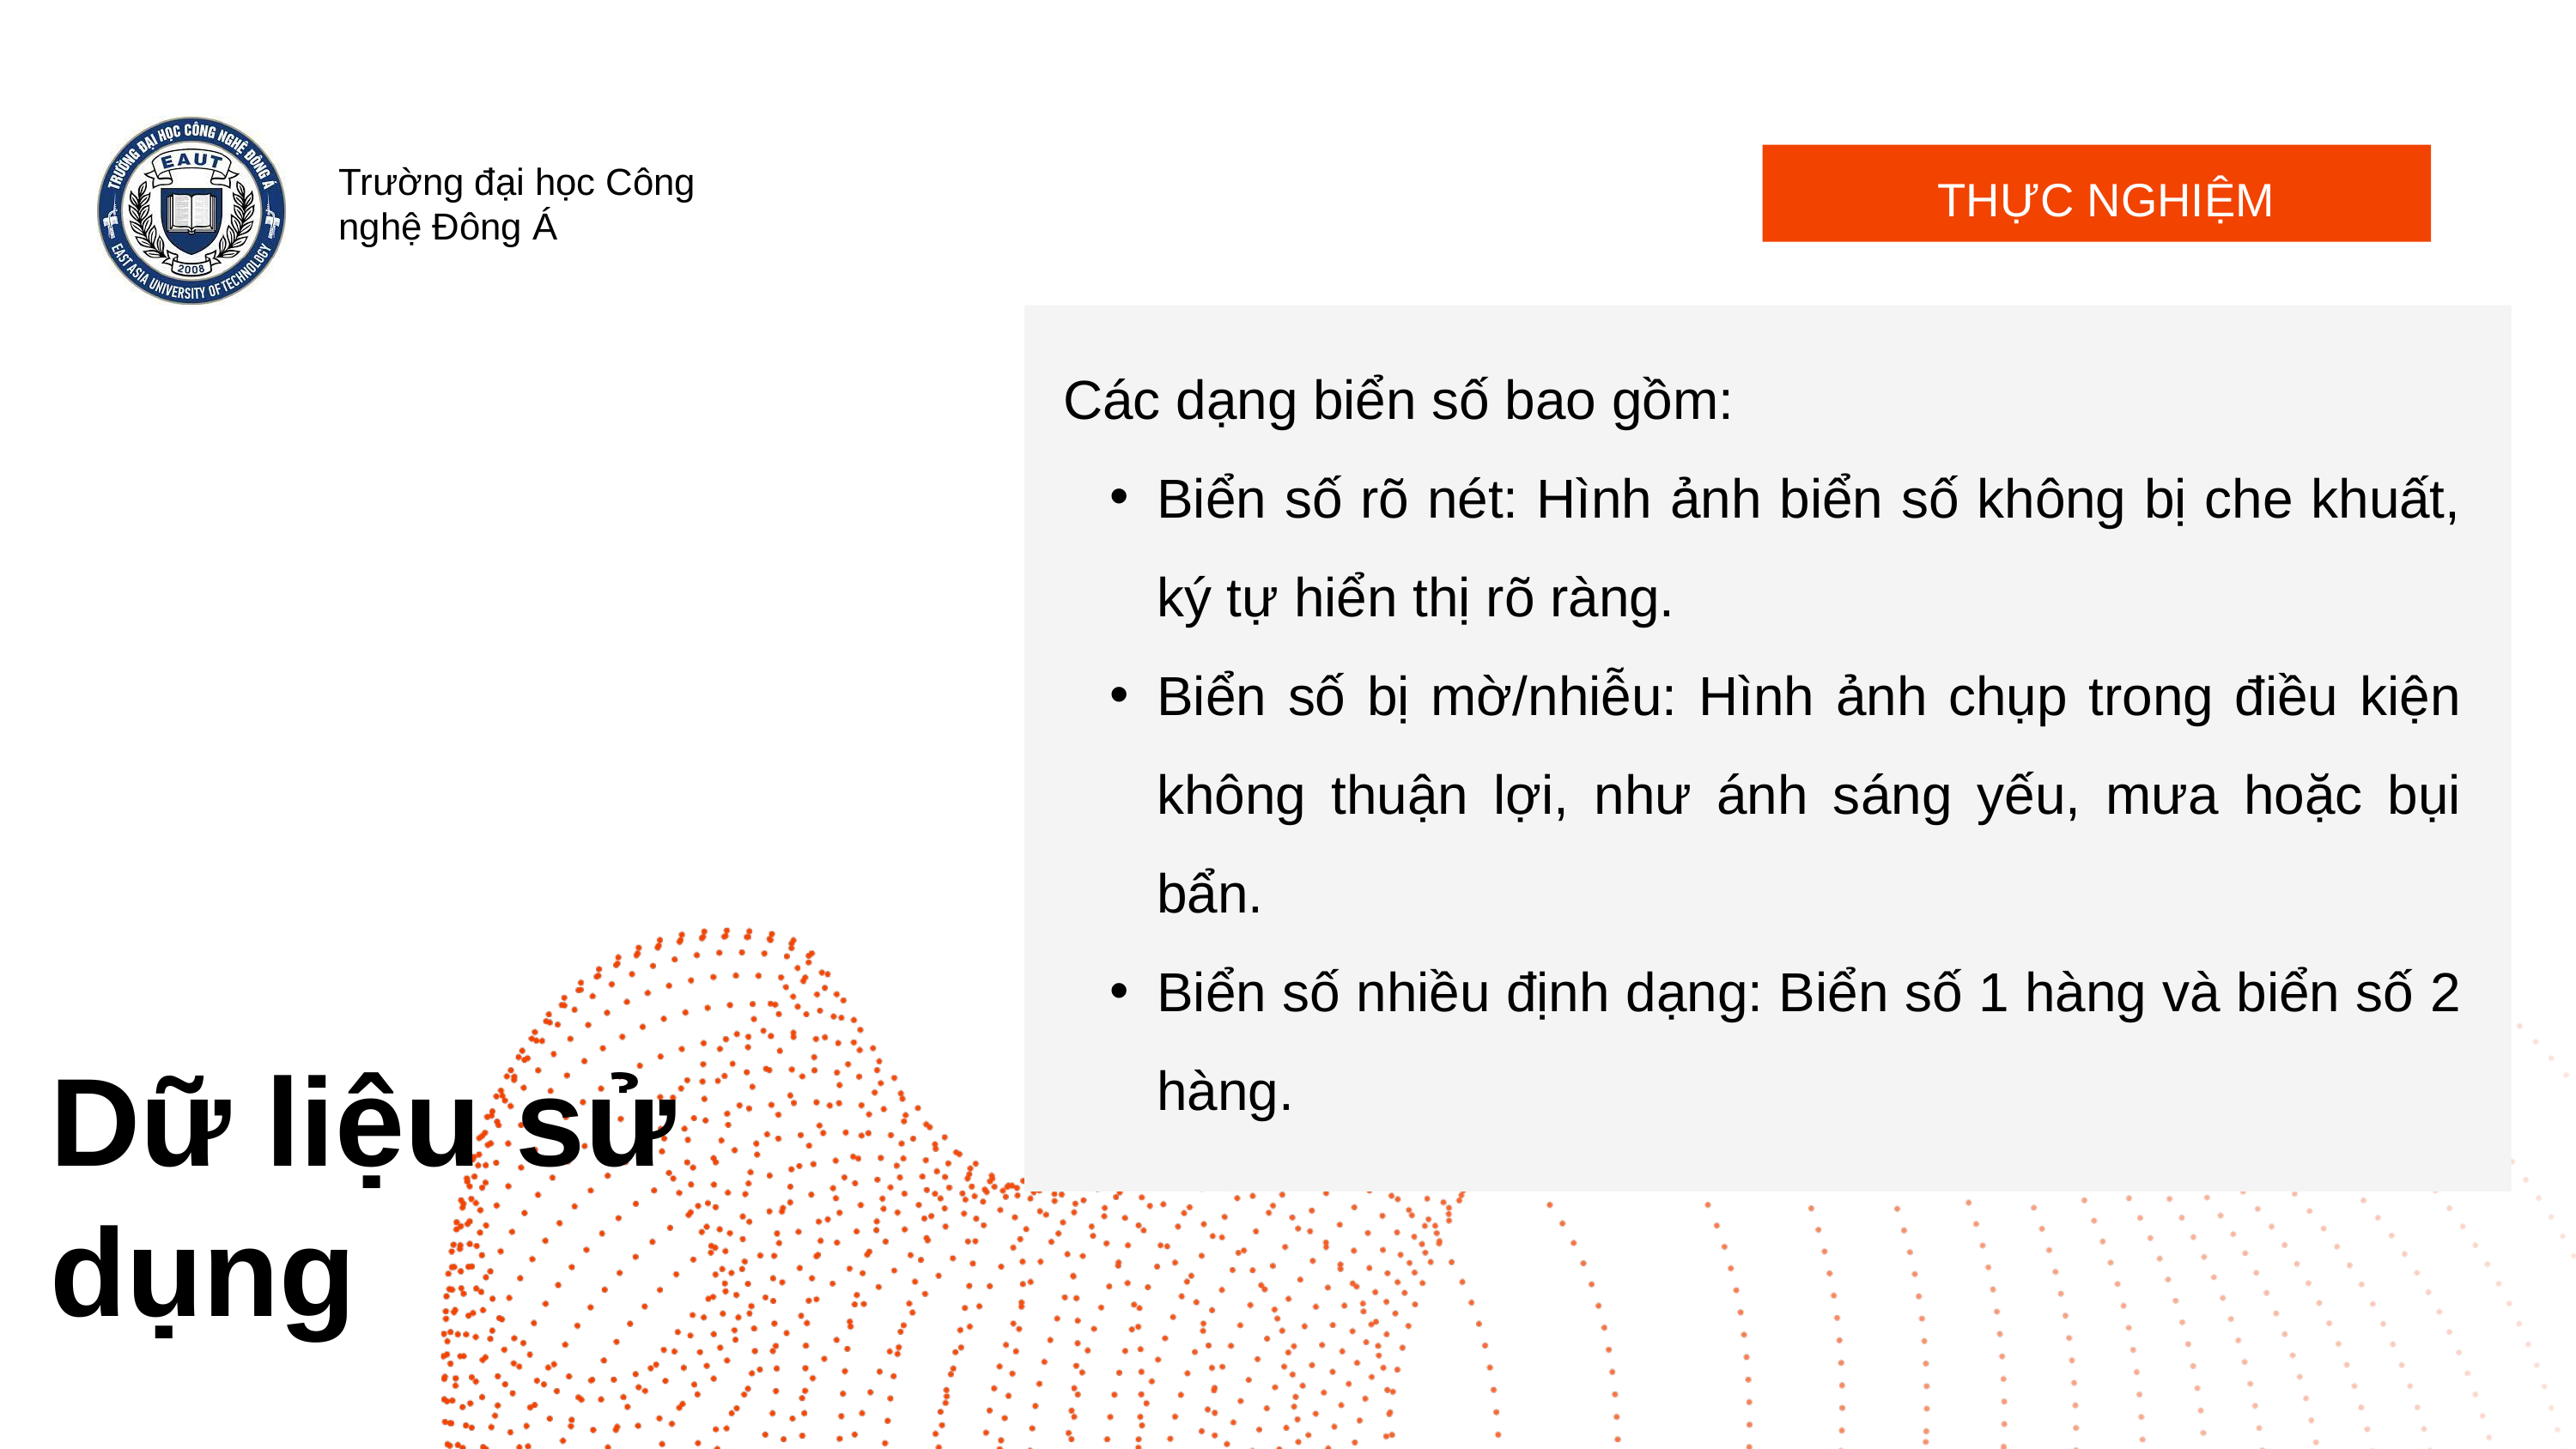

THỰC NGHIỆM
Trường đại học Công nghệ Đông Á

Các dạng biển số bao gồm:
Biển số rõ nét: Hình ảnh biển số không bị che khuất, ký tự hiển thị rõ ràng.
Biển số bị mờ/nhiễu: Hình ảnh chụp trong điều kiện không thuận lợi, như ánh sáng yếu, mưa hoặc bụi bẩn.
Biển số nhiều định dạng: Biển số 1 hàng và biển số 2 hàng.

Dữ liệu sử dụng